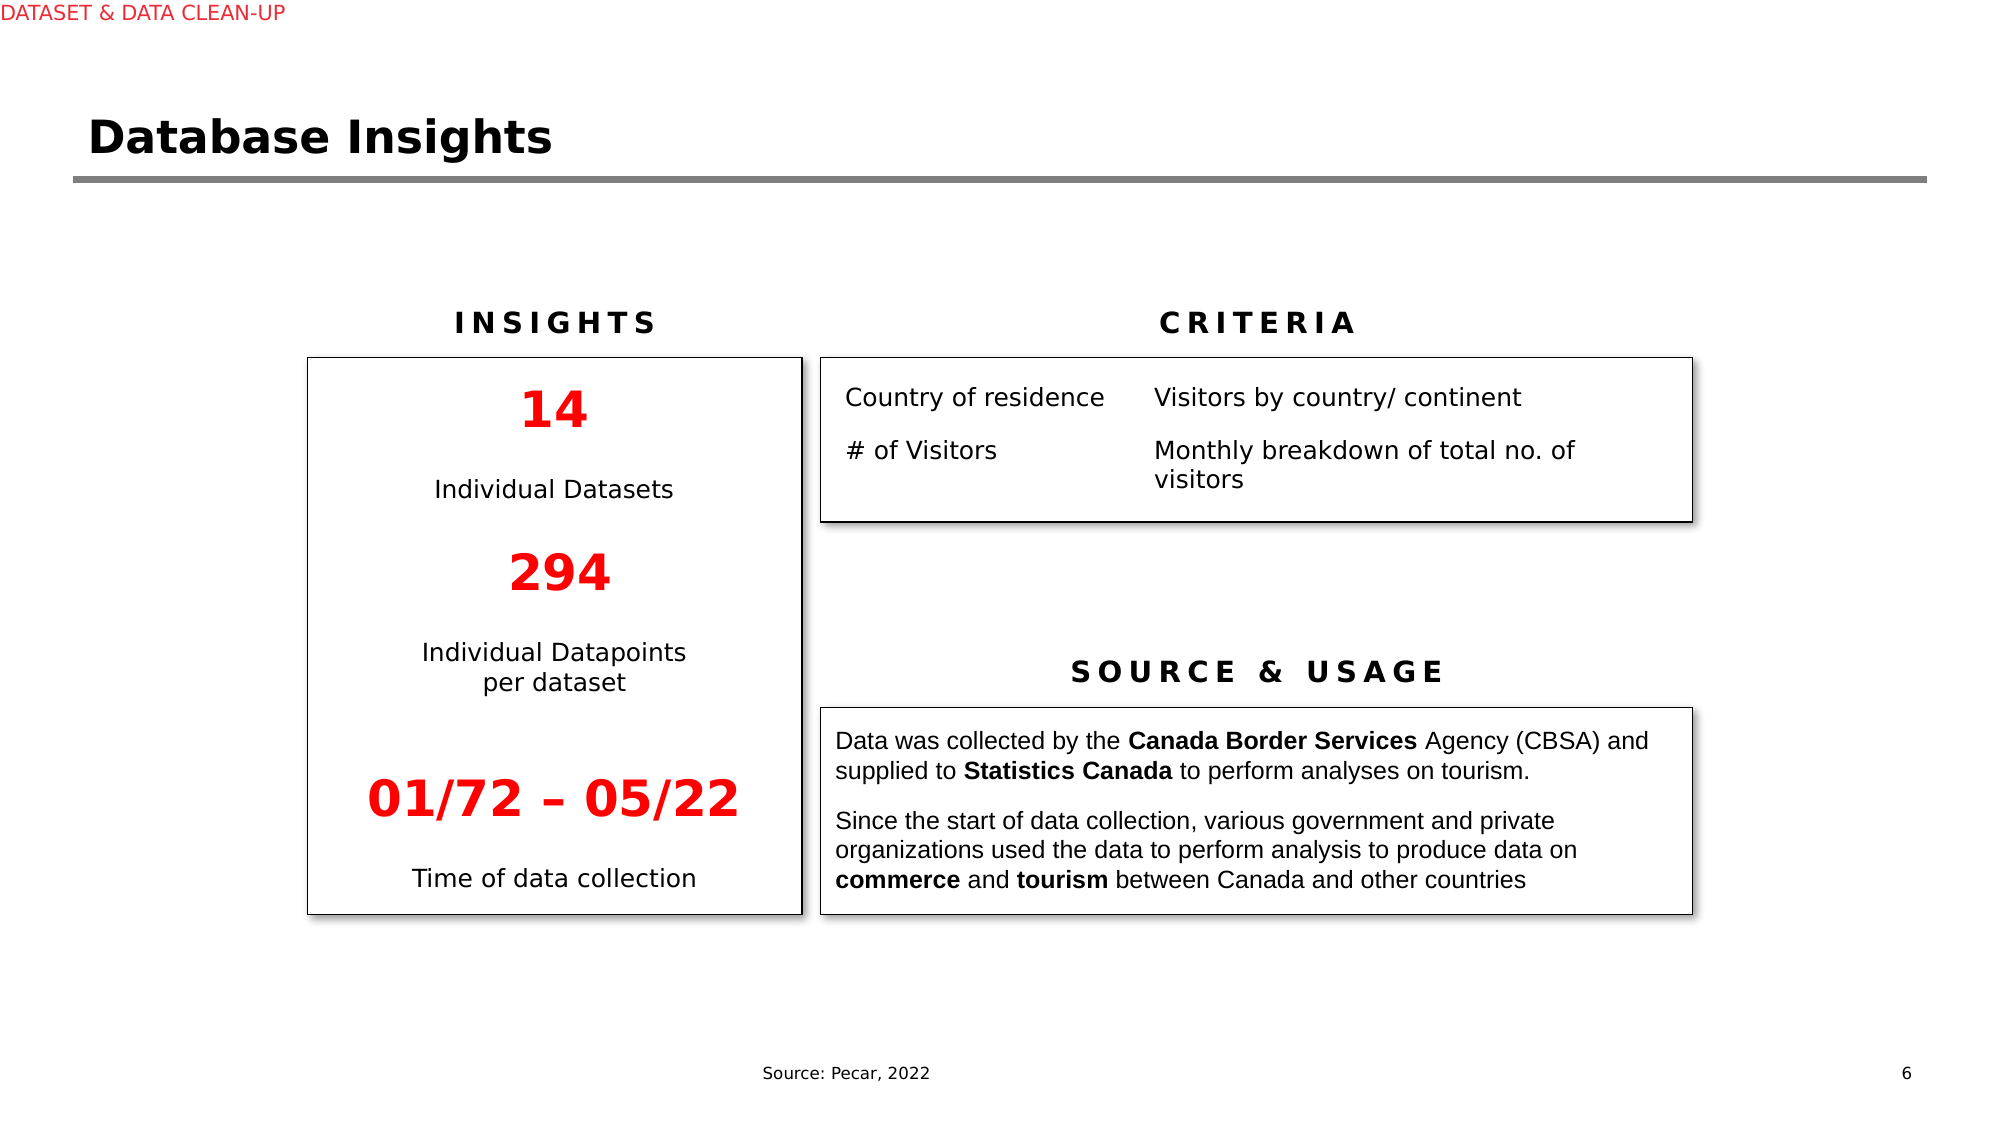

Dataset & Data Clean-Up
Database Insights

INSIGHTS
CRITERIA

| Country of residence | Visitors by country/ continent |
| --- | --- |
| # of Visitors | Monthly breakdown of total no. of visitors |
14
Individual Datasets
294
Individual Datapoints
per dataset
SOURCE & USAGE

Data was collected by the Canada Border Services Agency (CBSA) and supplied to Statistics Canada to perform analyses on tourism.
Since the start of data collection, various government and private organizations used the data to perform analysis to produce data on commerce and tourism between Canada and other countries
01/72 – 05/22
Time of data collection

Source: Pecar, 2022
6